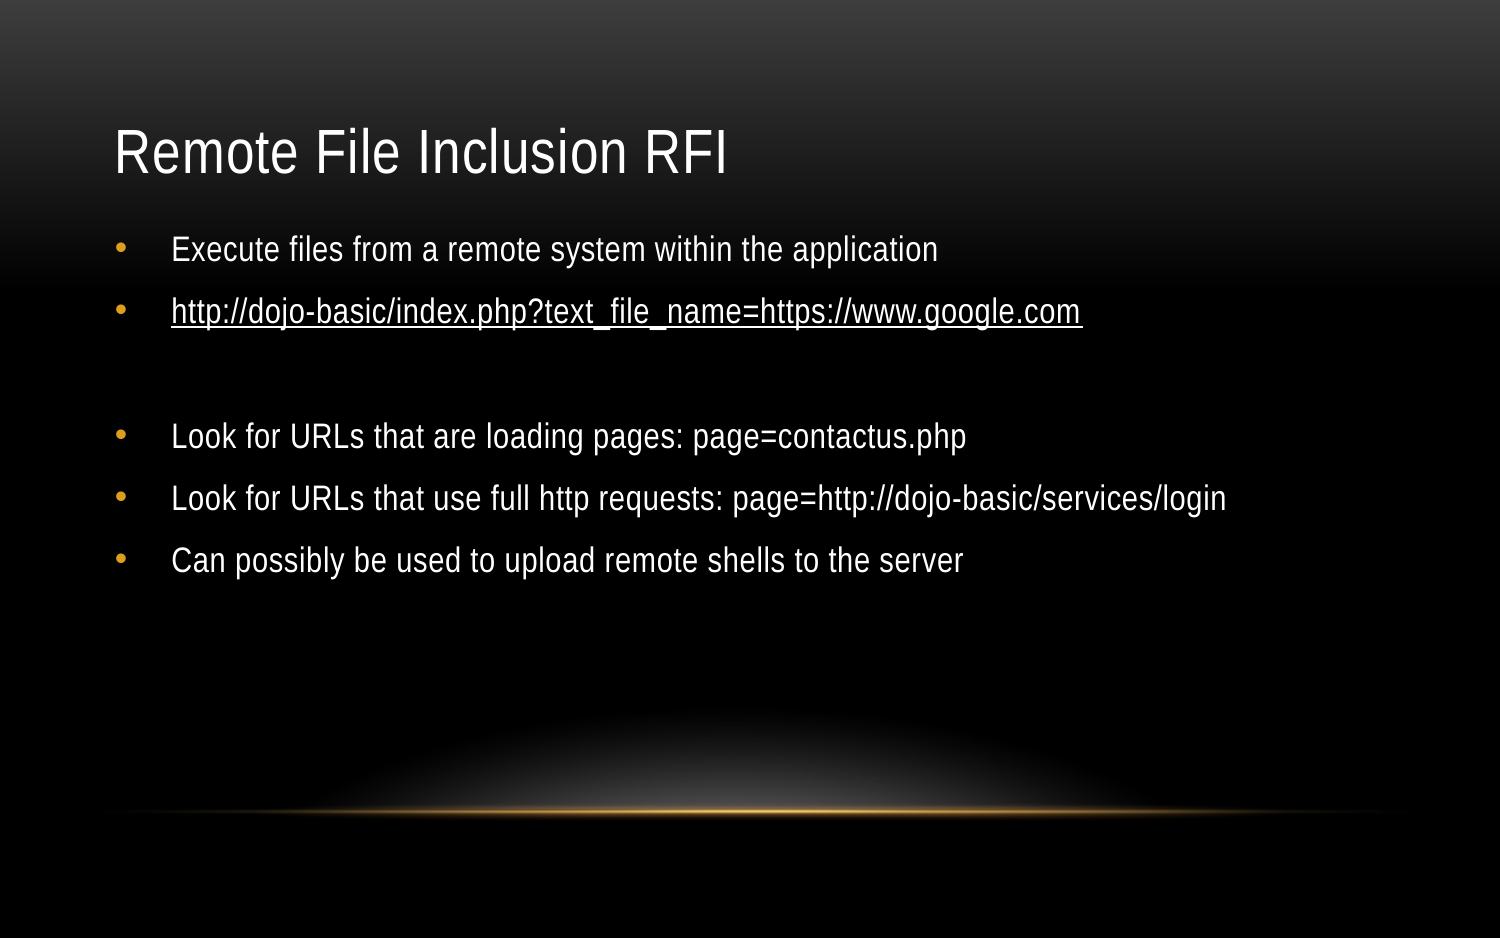

# Remote File Inclusion RFI
Execute files from a remote system within the application
http://dojo-basic/index.php?text_file_name=https://www.google.com

Look for URLs that are loading pages: page=contactus.php
Look for URLs that use full http requests: page=http://dojo-basic/services/login
Can possibly be used to upload remote shells to the server